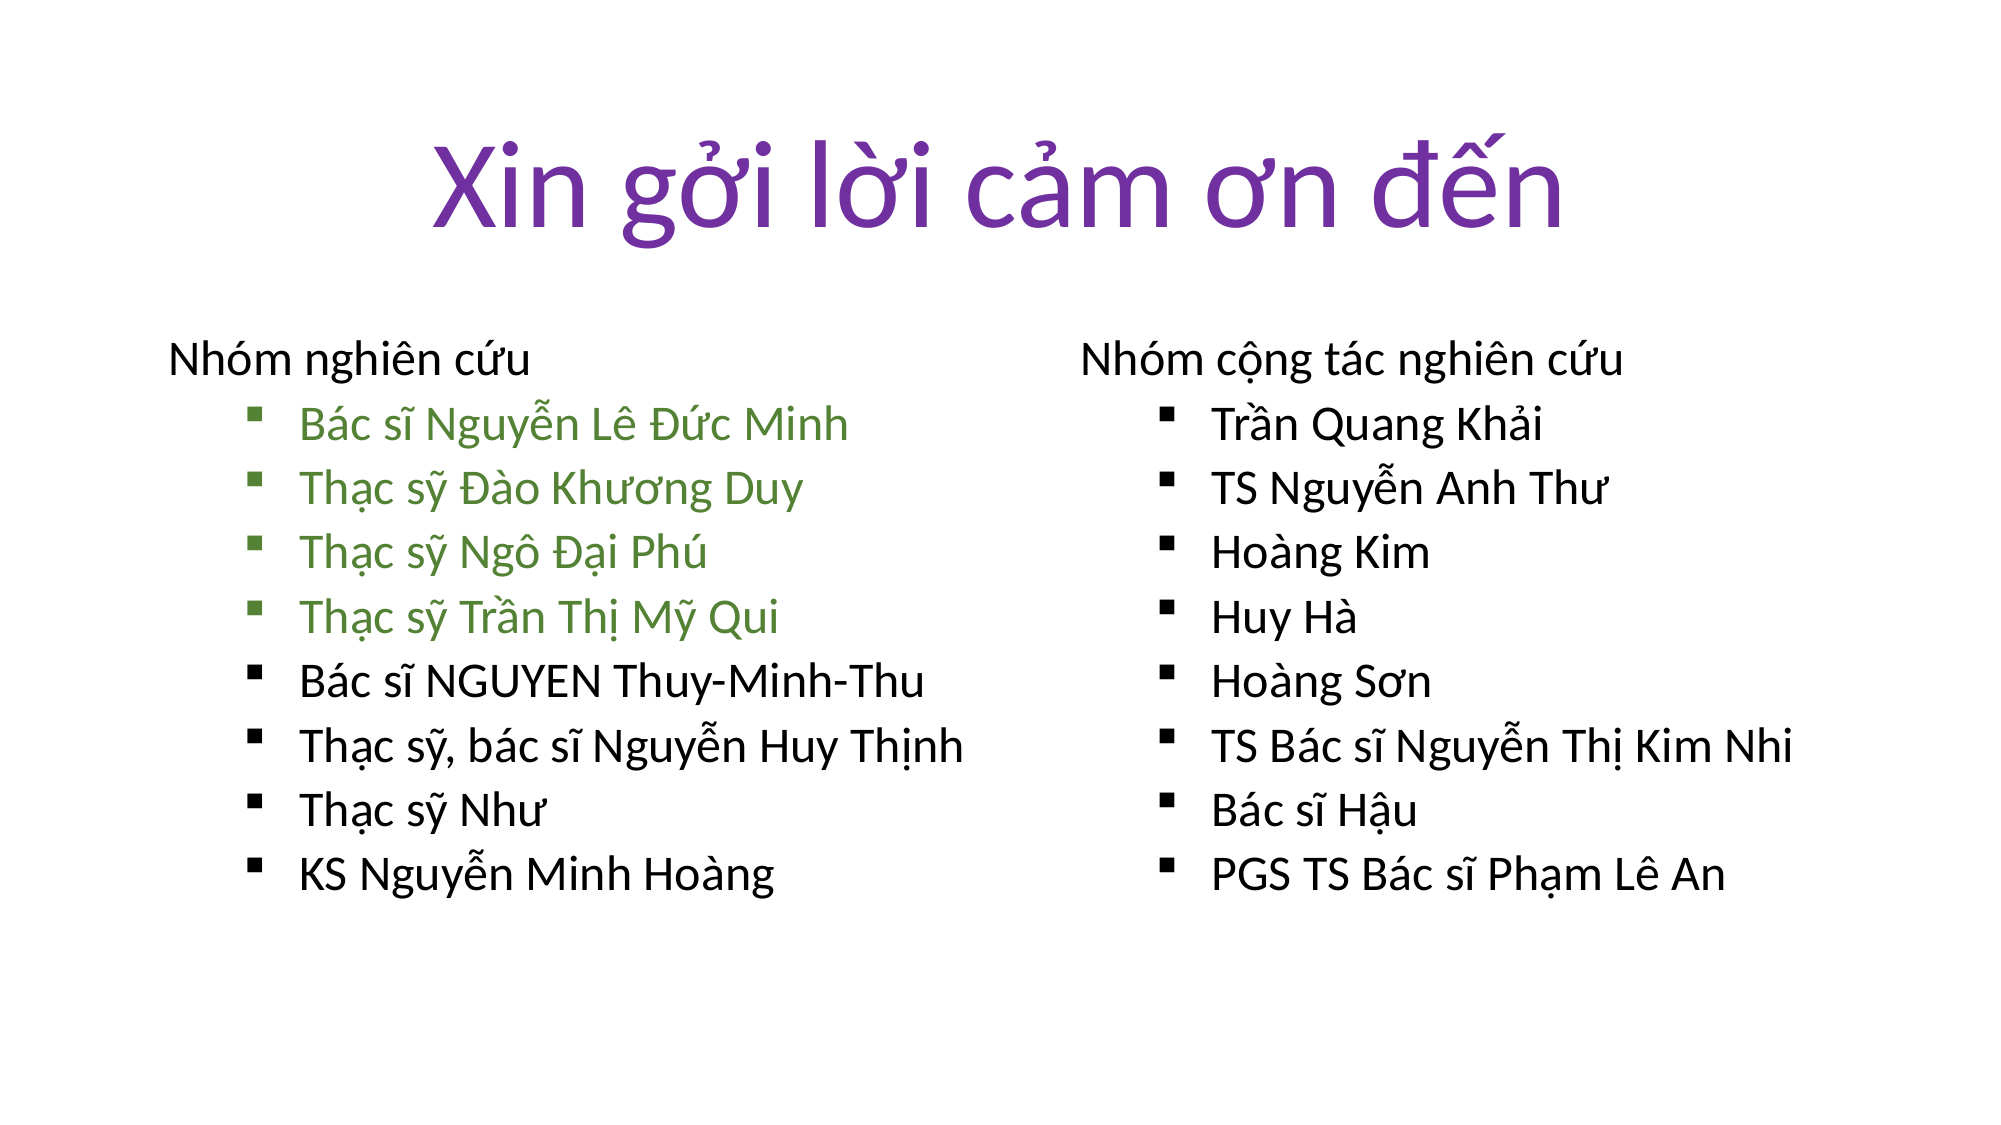

# Xin gởi lời cảm ơn đến
Nhóm nghiên cứu
Bác sĩ Nguyễn Lê Đức Minh
Thạc sỹ Đào Khương Duy
Thạc sỹ Ngô Đại Phú
Thạc sỹ Trần Thị Mỹ Qui
Bác sĩ NGUYEN Thuy-Minh-Thu
Thạc sỹ, bác sĩ Nguyễn Huy Thịnh
Thạc sỹ Như
KS Nguyễn Minh Hoàng
Nhóm cộng tác nghiên cứu
Trần Quang Khải
TS Nguyễn Anh Thư
Hoàng Kim
Huy Hà
Hoàng Sơn
TS Bác sĩ Nguyễn Thị Kim Nhi
Bác sĩ Hậu
PGS TS Bác sĩ Phạm Lê An